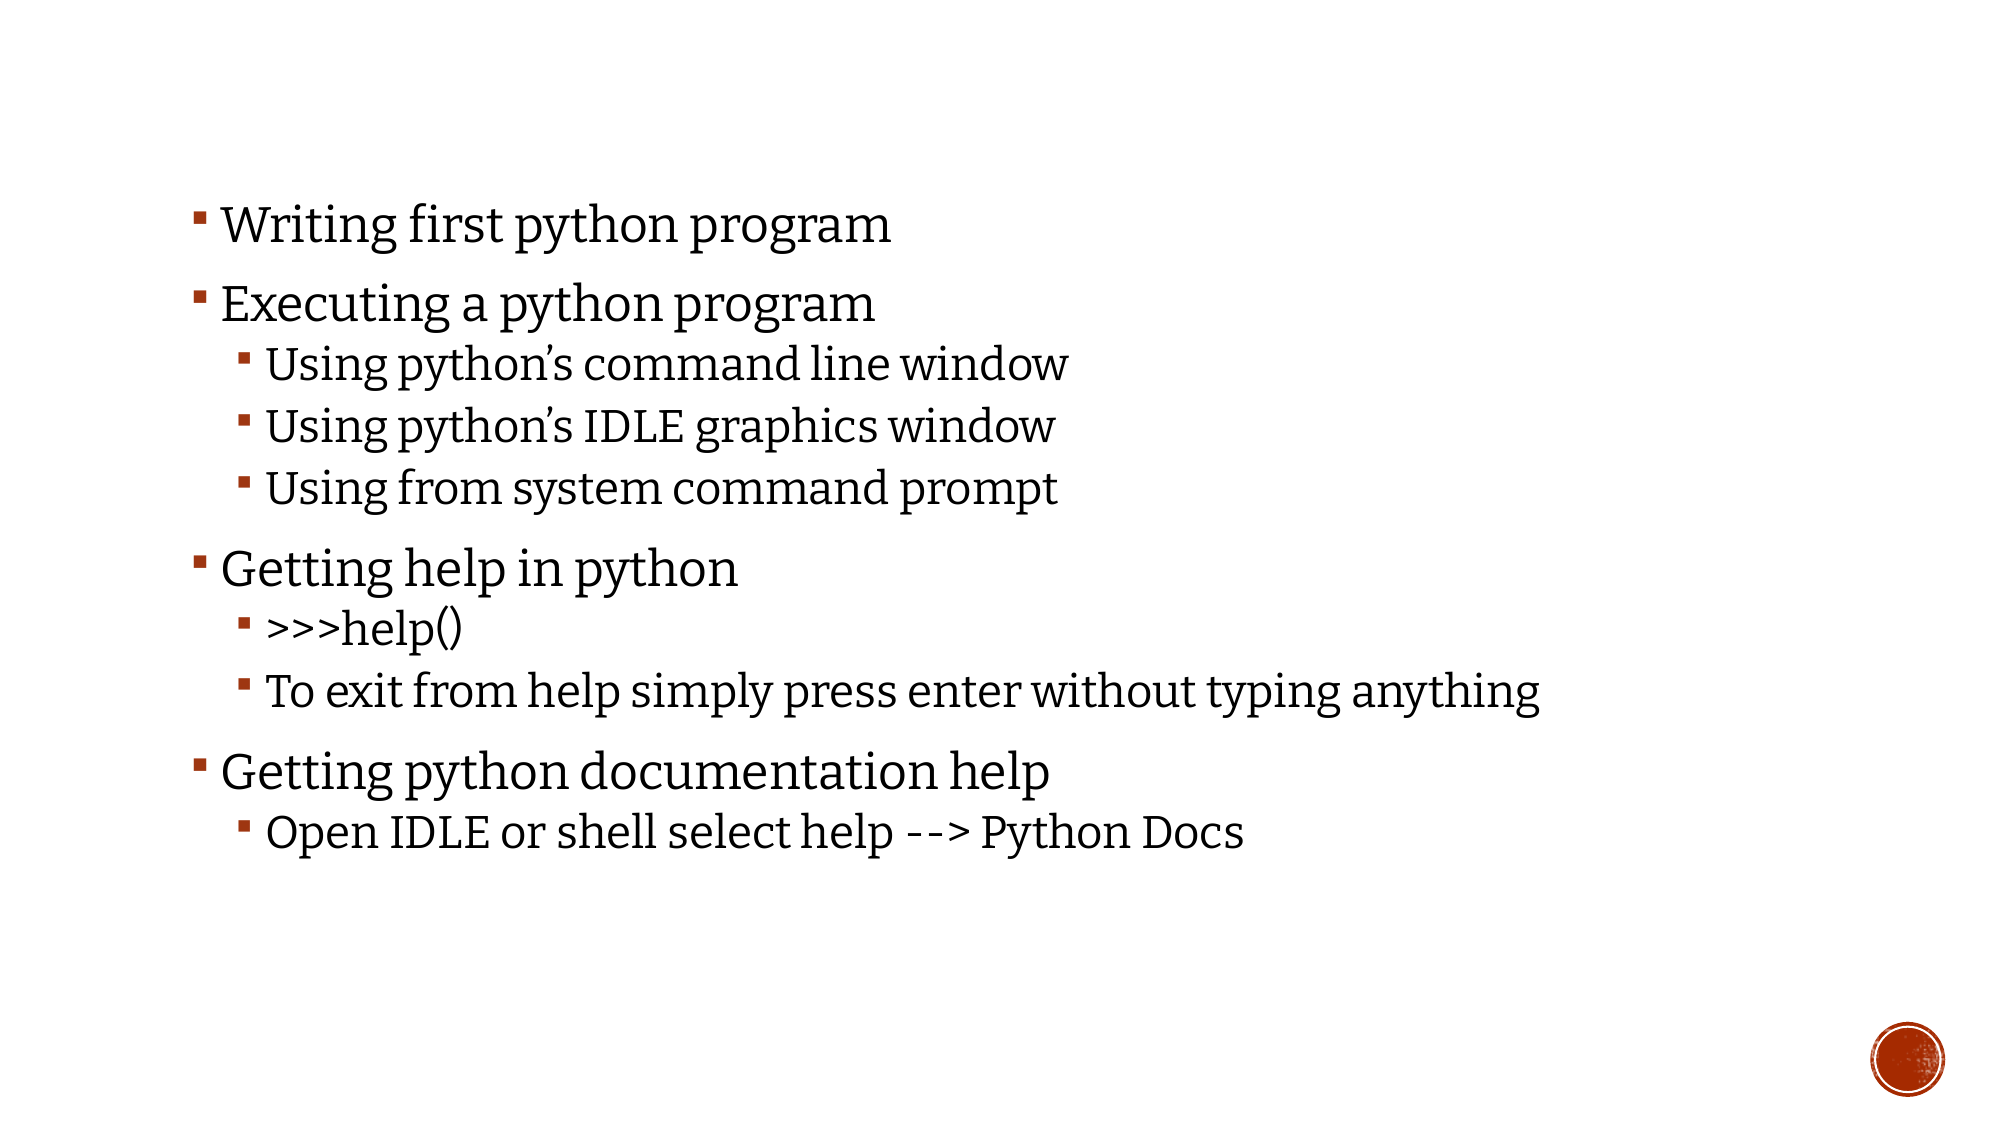

Writing first python program
Executing a python program
Using python’s command line window
Using python’s IDLE graphics window
Using from system command prompt
Getting help in python
>>>help()
To exit from help simply press enter without typing anything
Getting python documentation help
Open IDLE or shell select help --> Python Docs